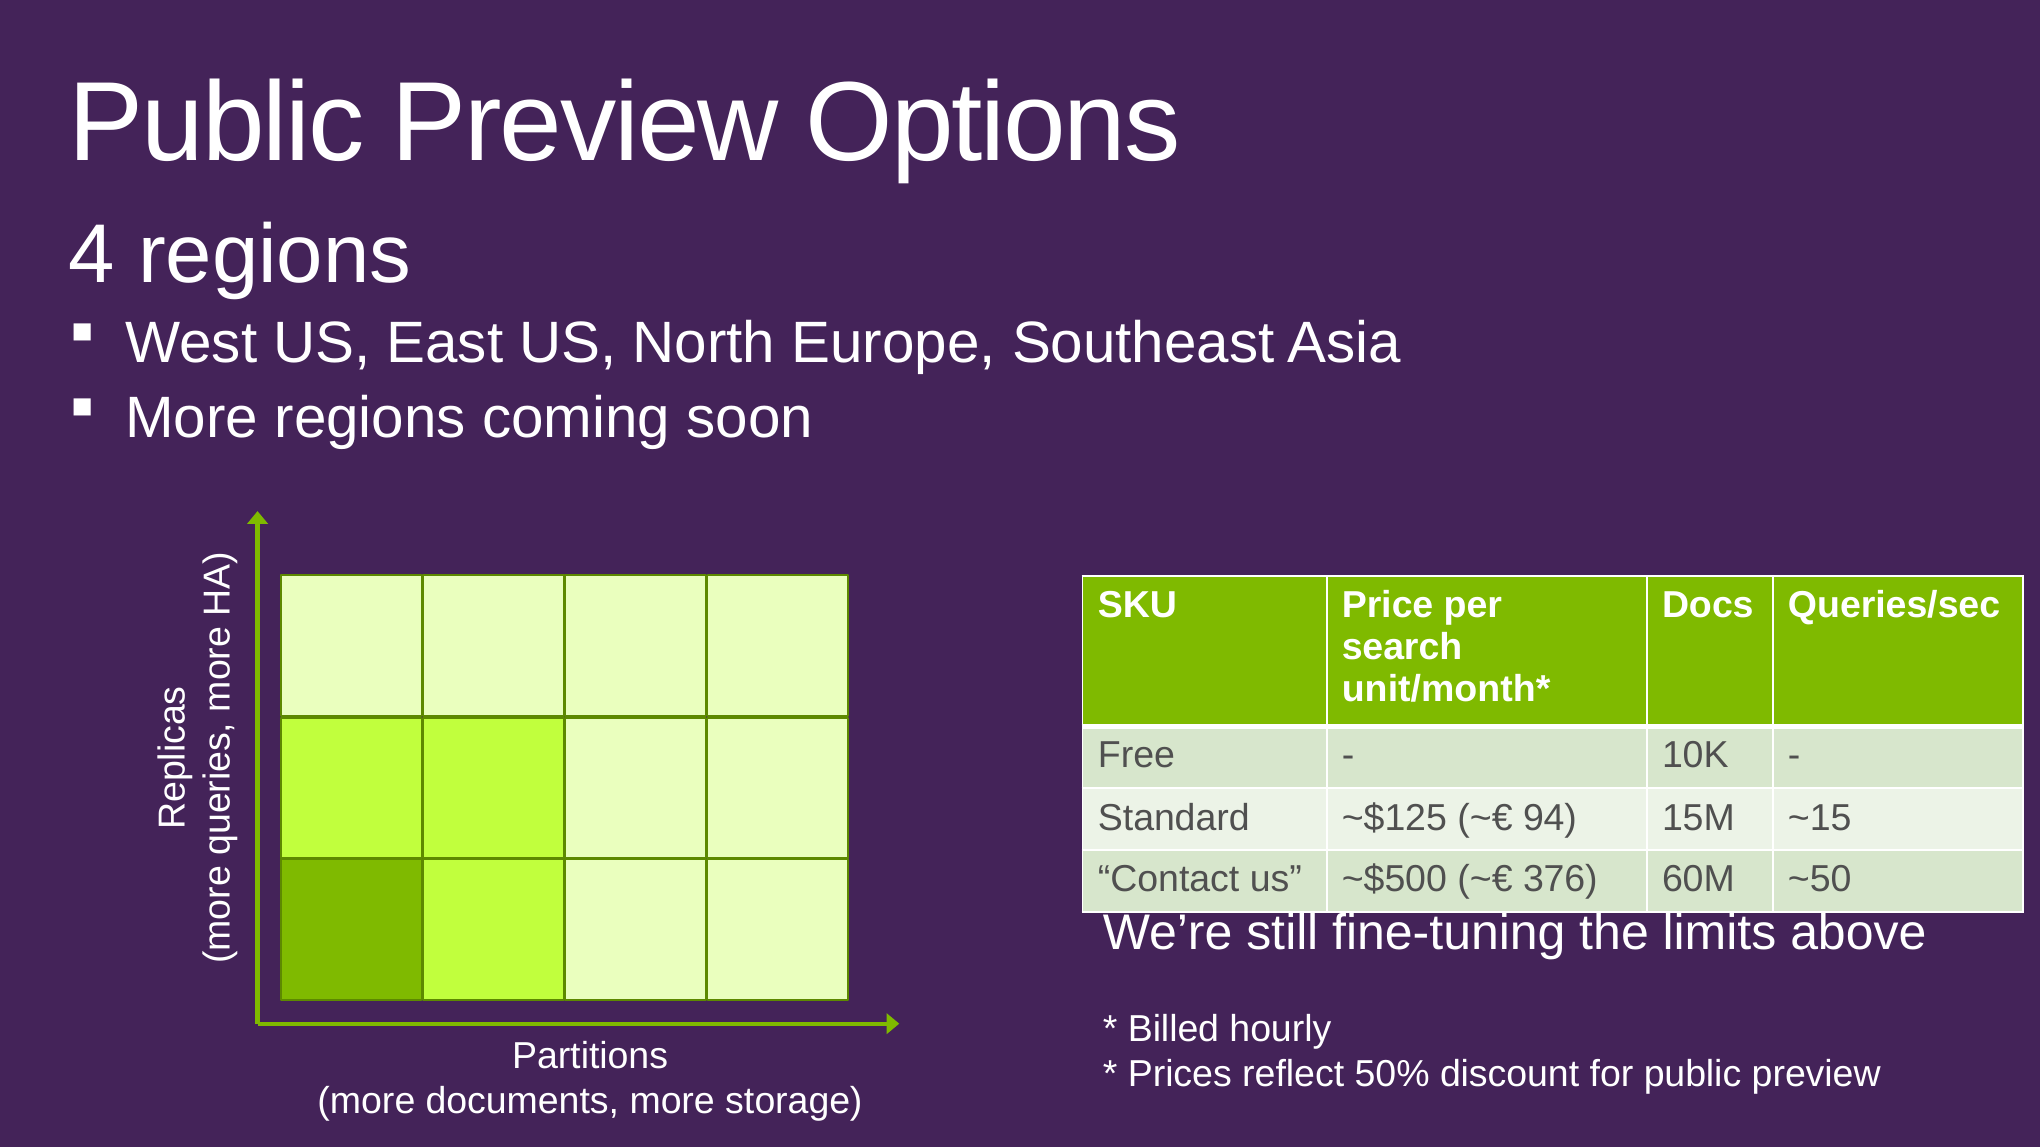

# Public Preview Options
4 regions
West US, East US, North Europe, Southeast Asia
More regions coming soon

| SKU | Price per search unit/month\* | Docs | Queries/sec |
| --- | --- | --- | --- |
| Free | - | 10K | - |
| Standard | ~$125 (~€ 94) | 15M | ~15 |
| “Contact us” | ~$500 (~€ 376) | 60M | ~50 |
Replicas
(more queries, more HA)

We’re still fine-tuning the limits above

* Billed hourly
* Prices reflect 50% discount for public preview
Partitions
(more documents, more storage)